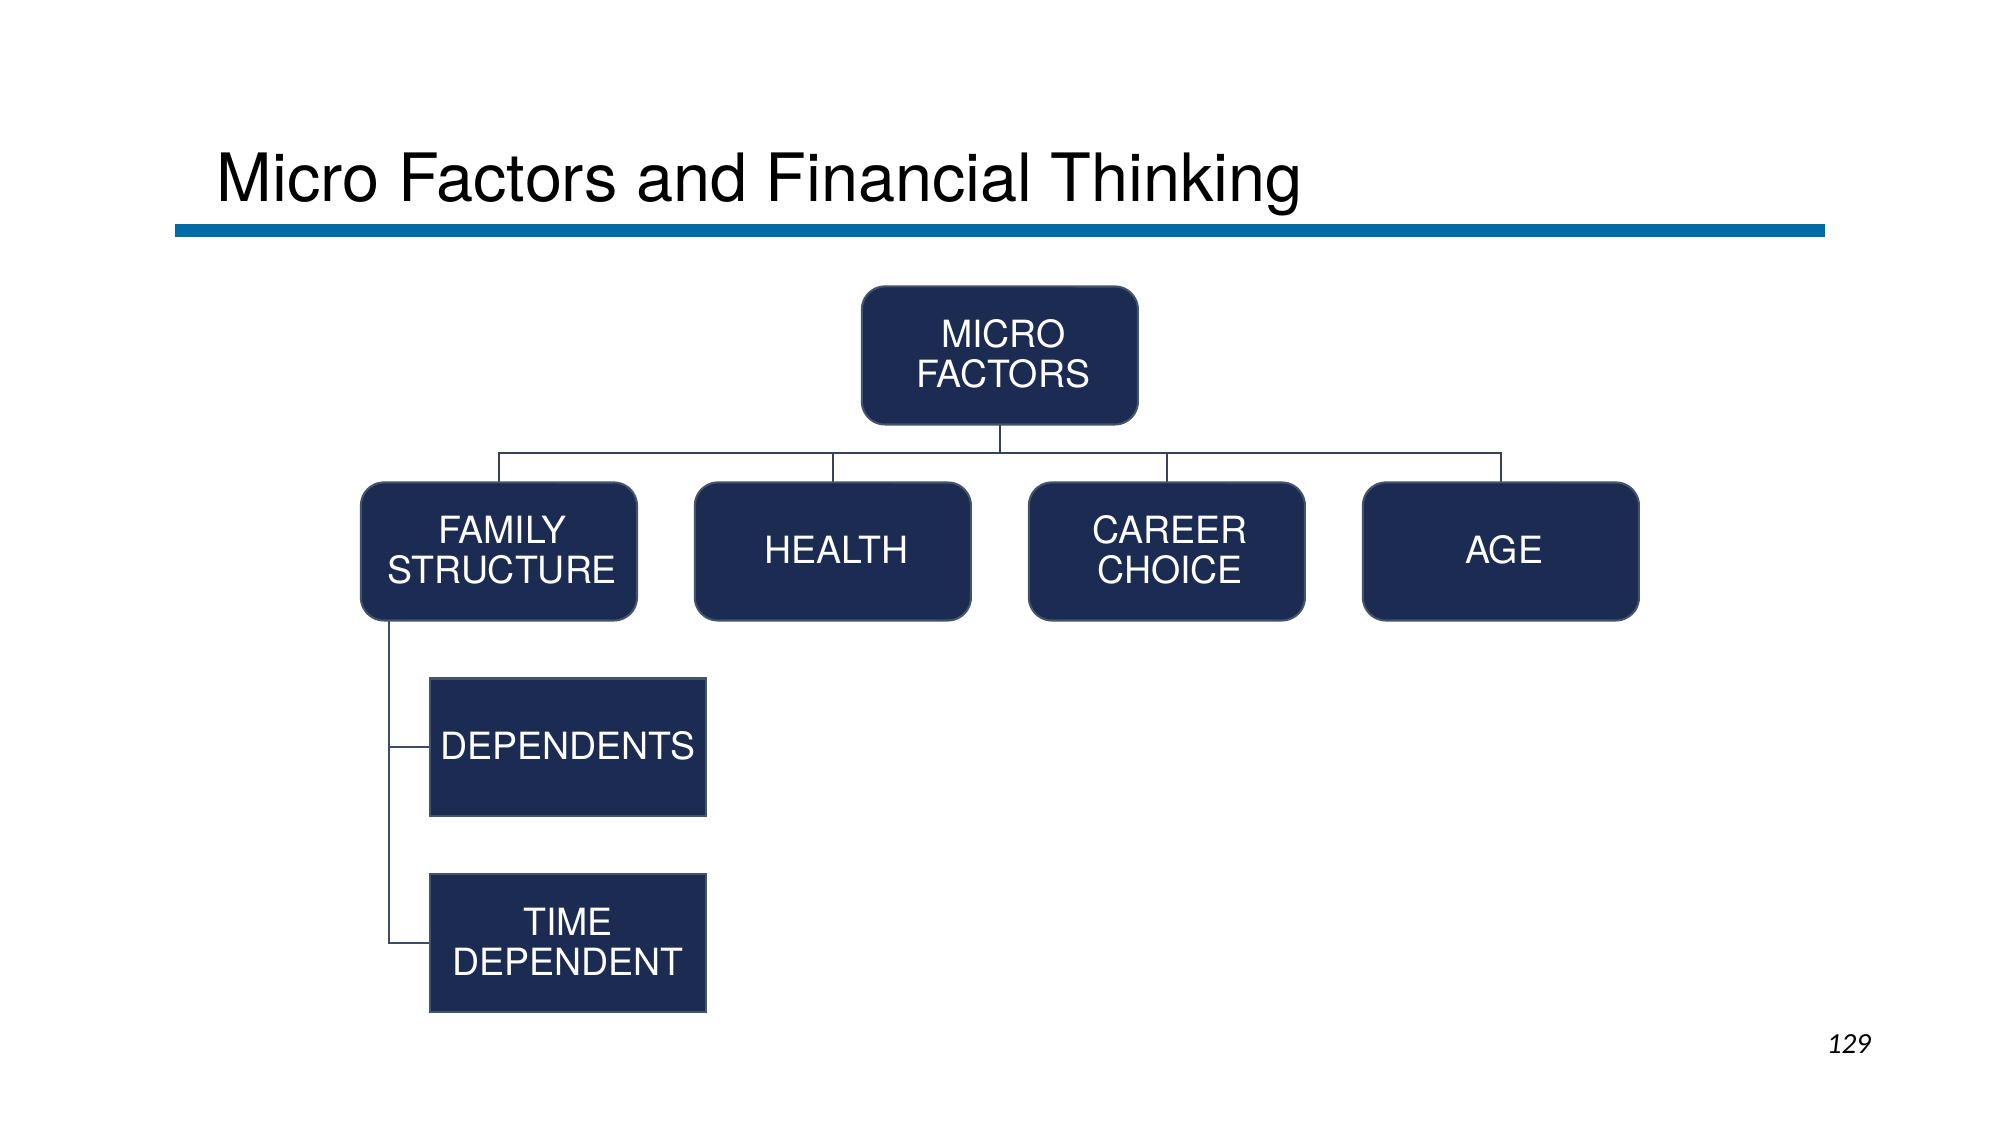

Micro Factors and Financial Thinking
MICRO FACTORS
FAMILY STRUCTURE
DEPENDENTS
TIME DEPENDENT
HEALTH
CAREER CHOICE
AGE